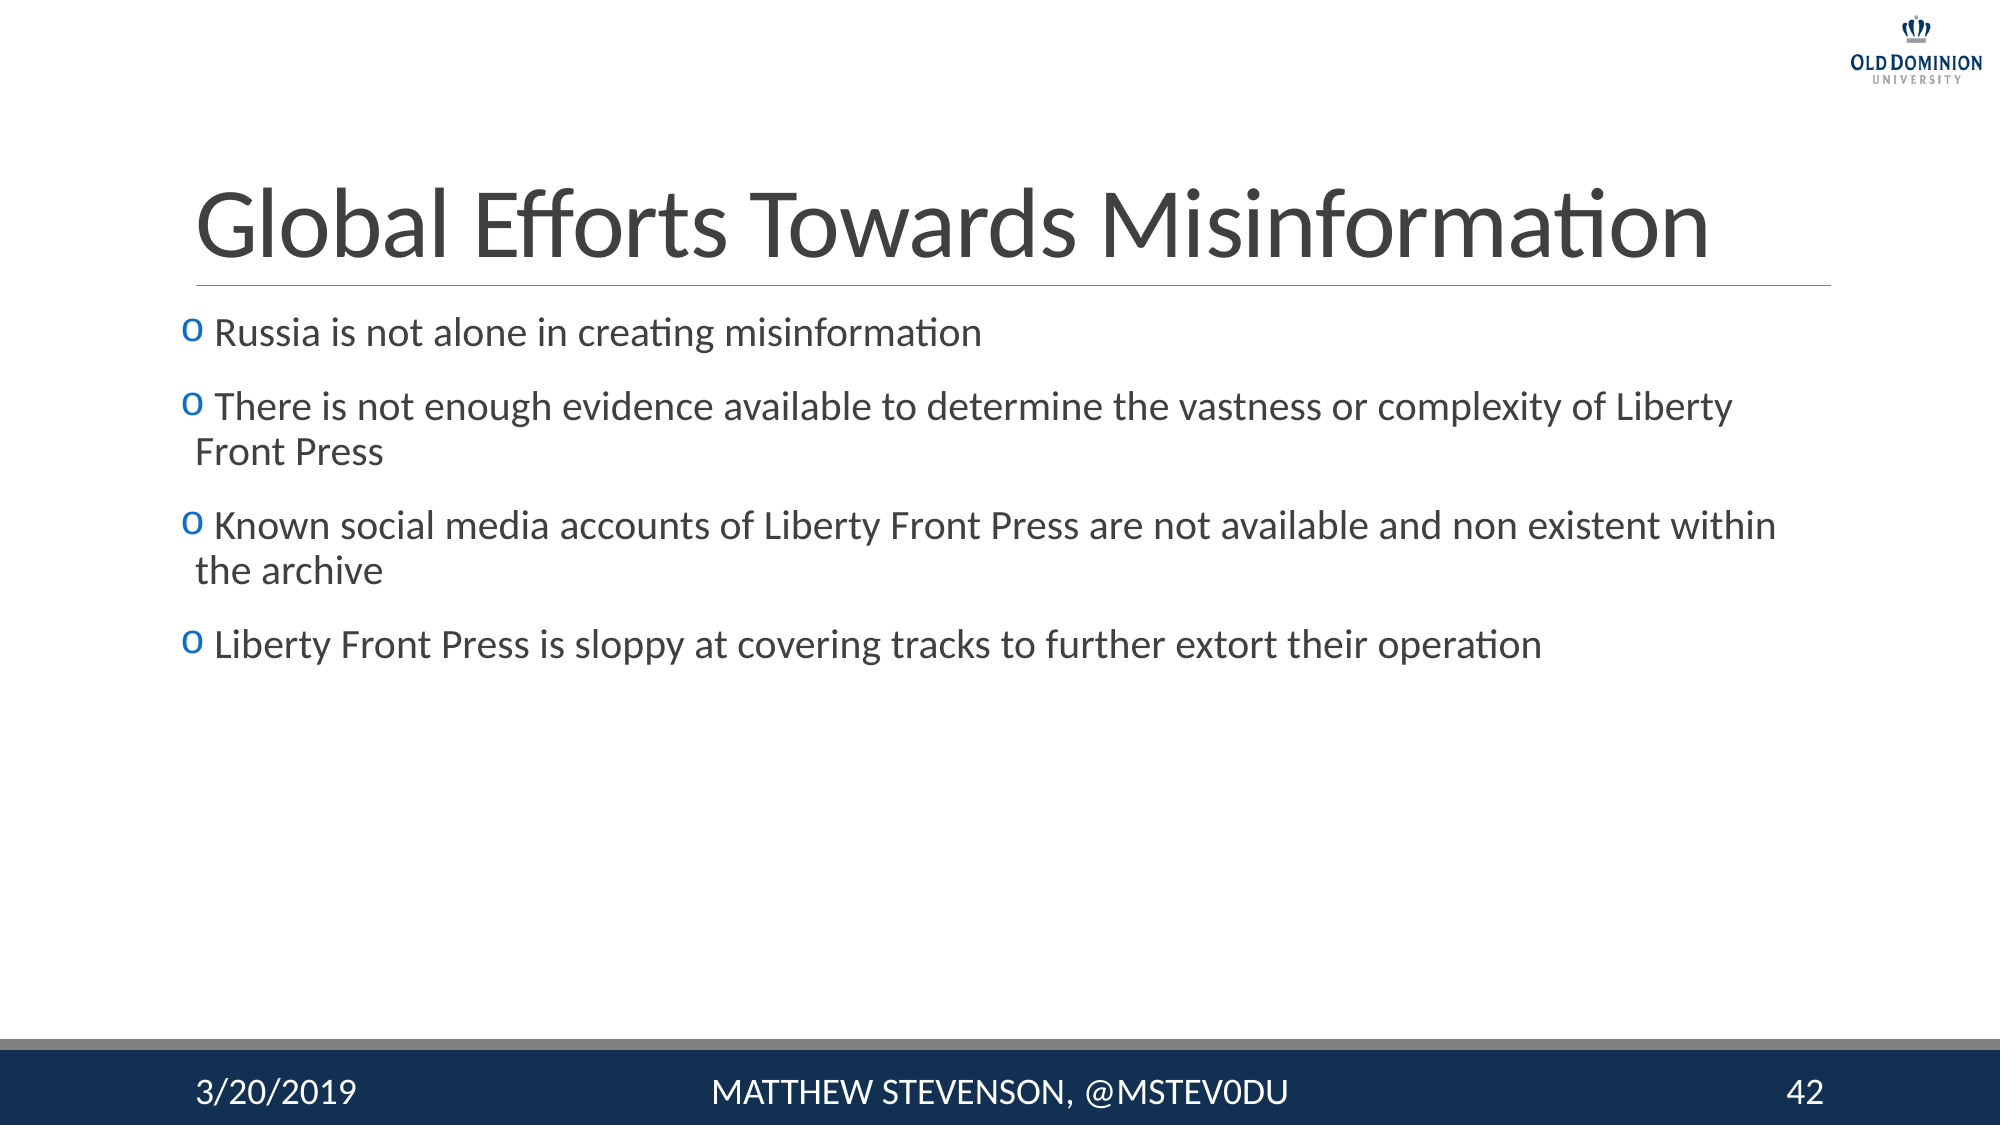

# Global Efforts Towards Misinformation
 Russia is not alone in creating misinformation
 There is not enough evidence available to determine the vastness or complexity of Liberty Front Press
 Known social media accounts of Liberty Front Press are not available and non existent within the archive
 Liberty Front Press is sloppy at covering tracks to further extort their operation
3/20/2019
Matthew Stevenson, @mstev0du
42